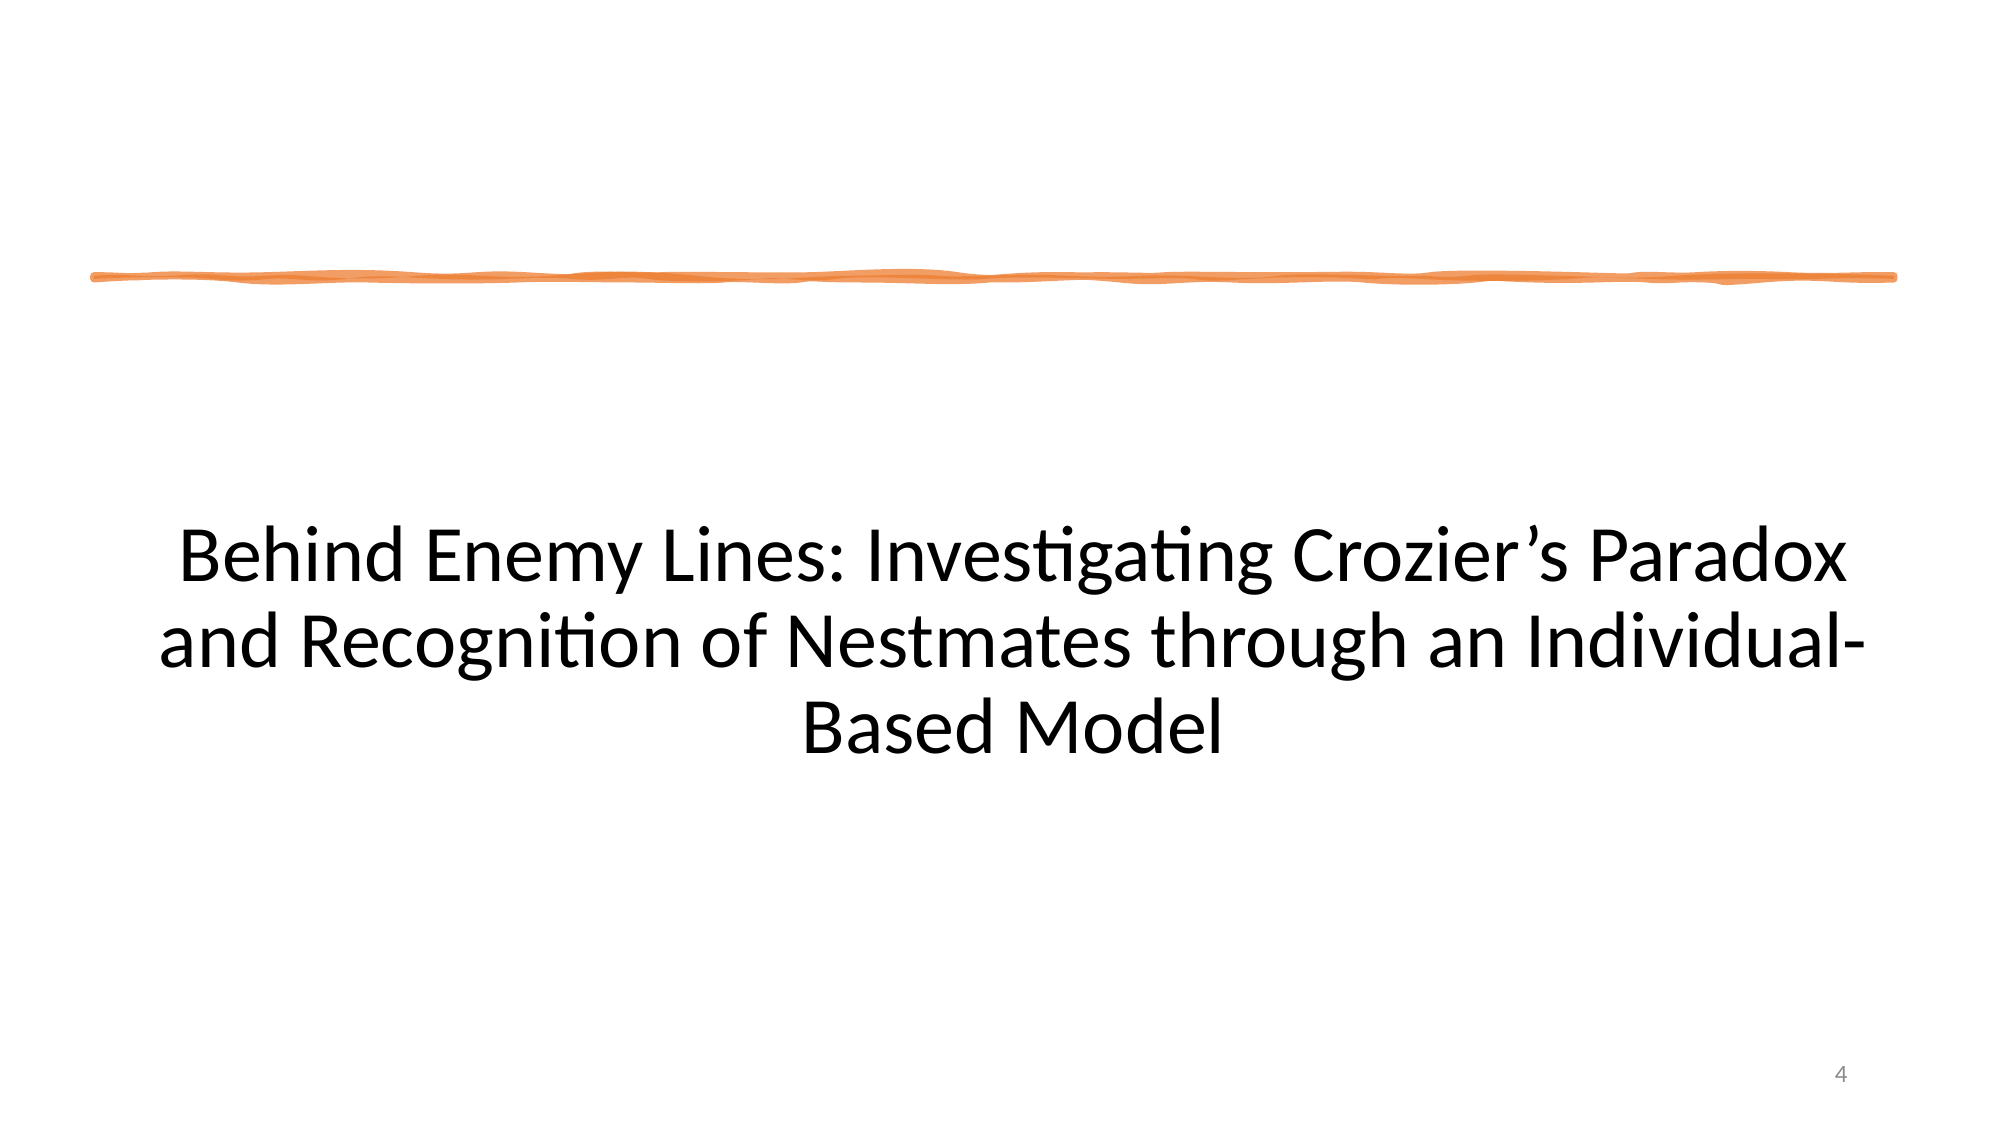

# Behind Enemy Lines: Investigating Crozier’s Paradox and Recognition of Nestmates through an Individual-Based Model
4